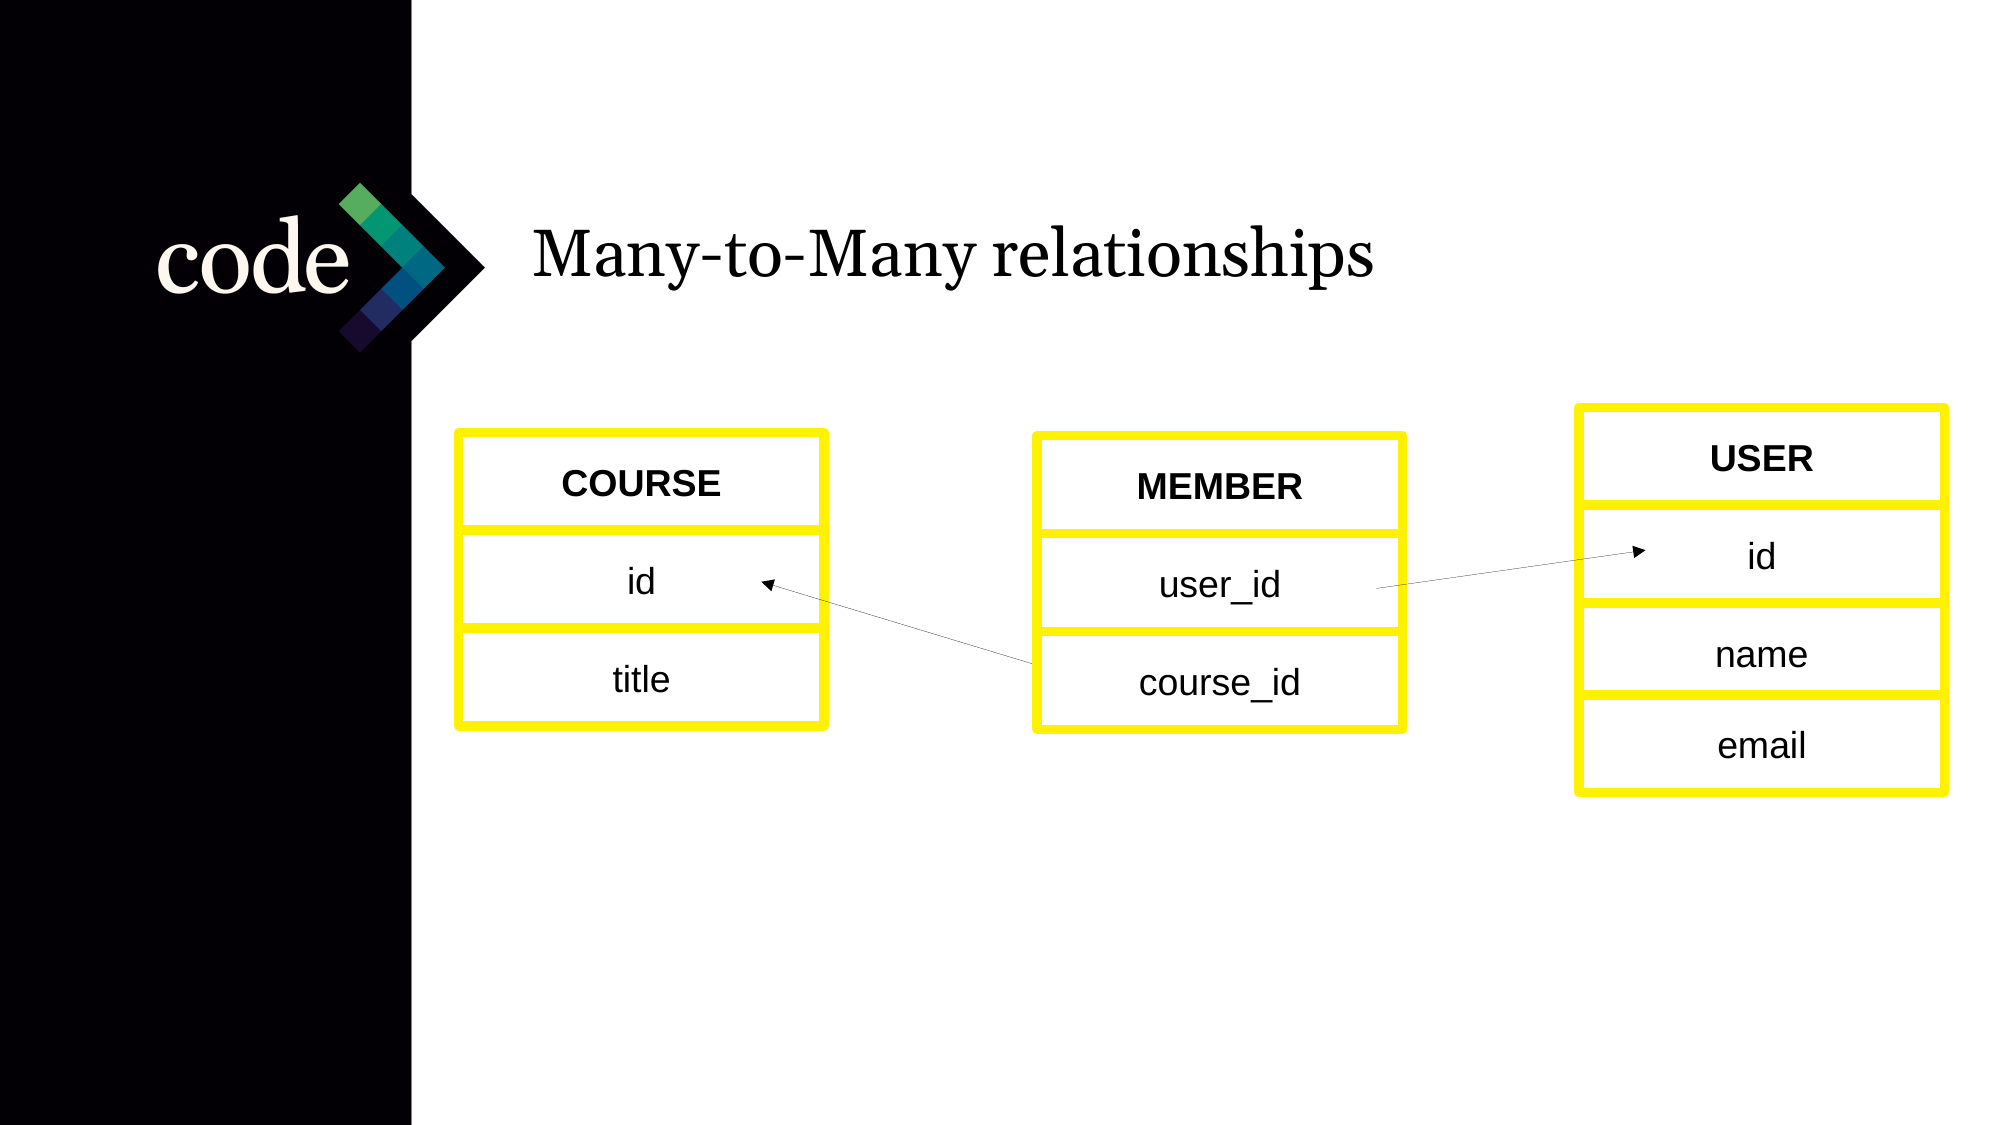

Many-to-Many relationships
USER
COURSE
MEMBER
id
id
user_id

name
title
course_id
email